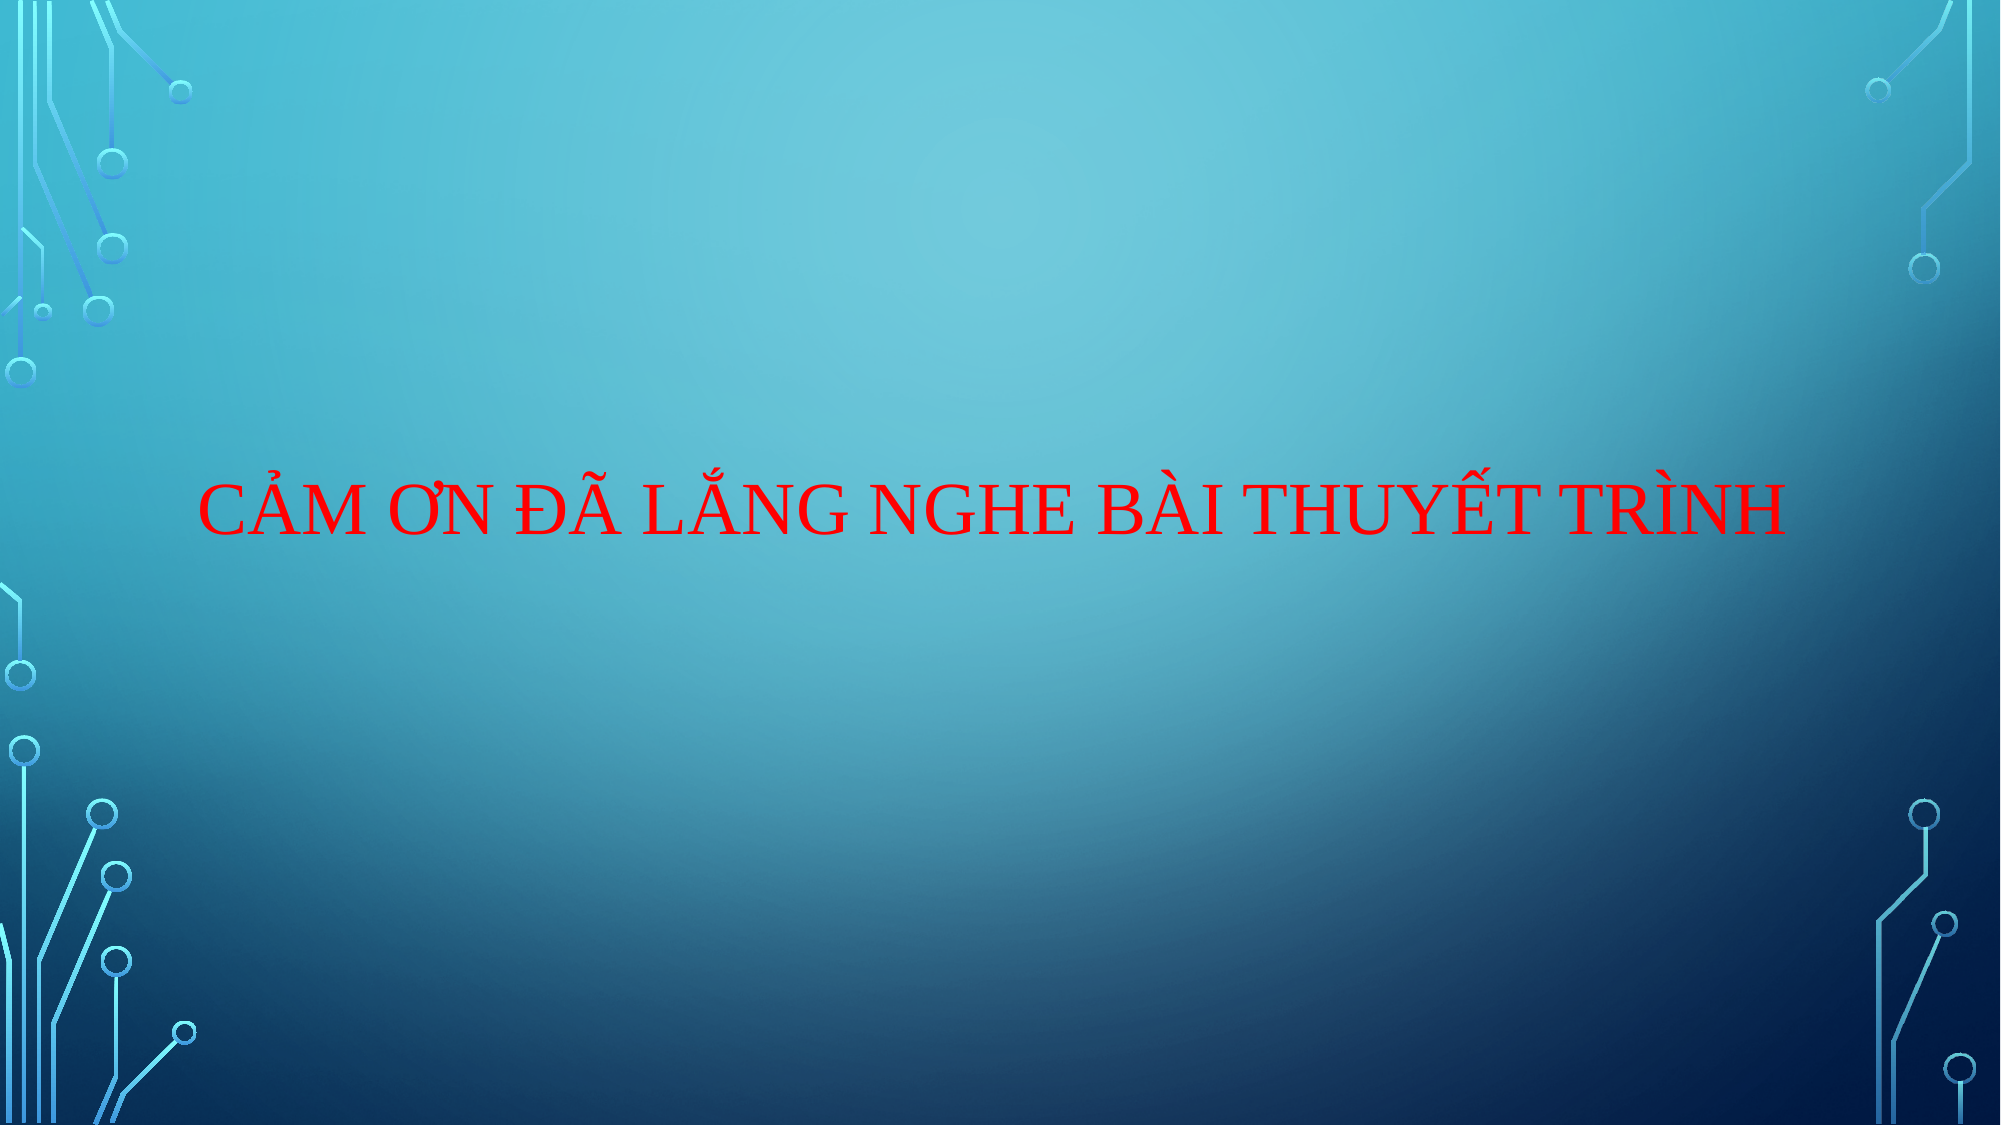

# Cảm ơn đã lắng nghe bài thuyết trình